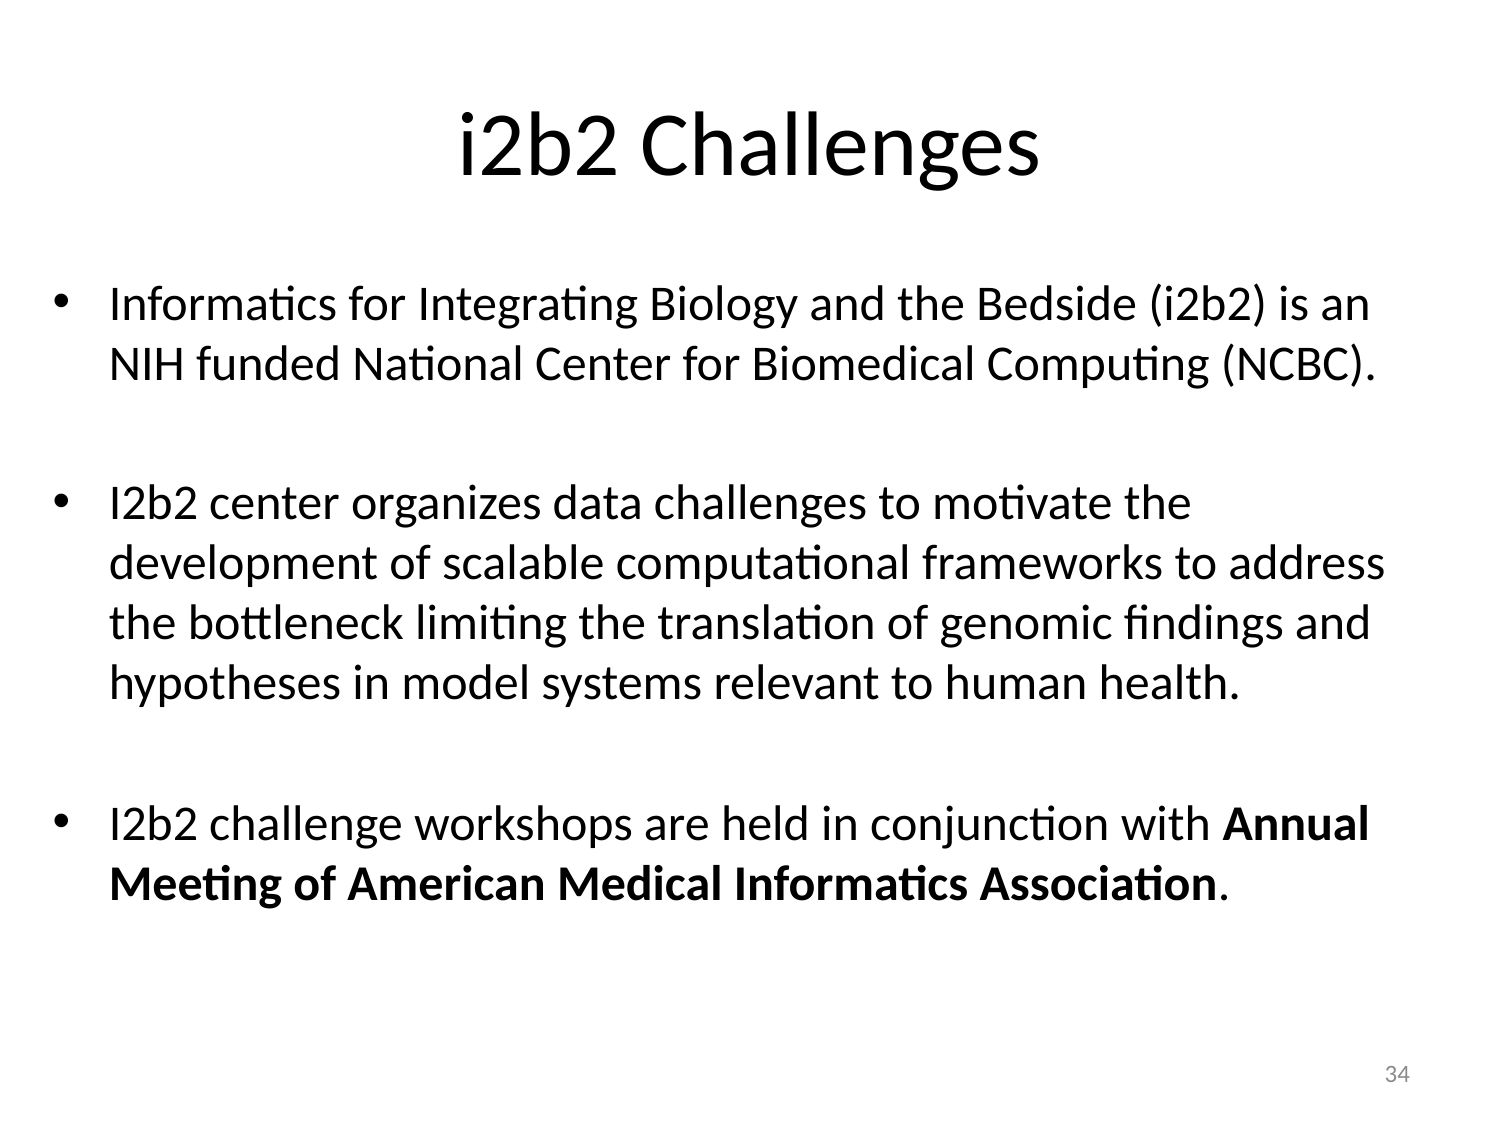

# i2b2 Challenges
Informatics for Integrating Biology and the Bedside (i2b2) is an NIH funded National Center for Biomedical Computing (NCBC).

I2b2 center organizes data challenges to motivate the development of scalable computational frameworks to address the bottleneck limiting the translation of genomic findings and hypotheses in model systems relevant to human health.

I2b2 challenge workshops are held in conjunction with Annual Meeting of American Medical Informatics Association.
34